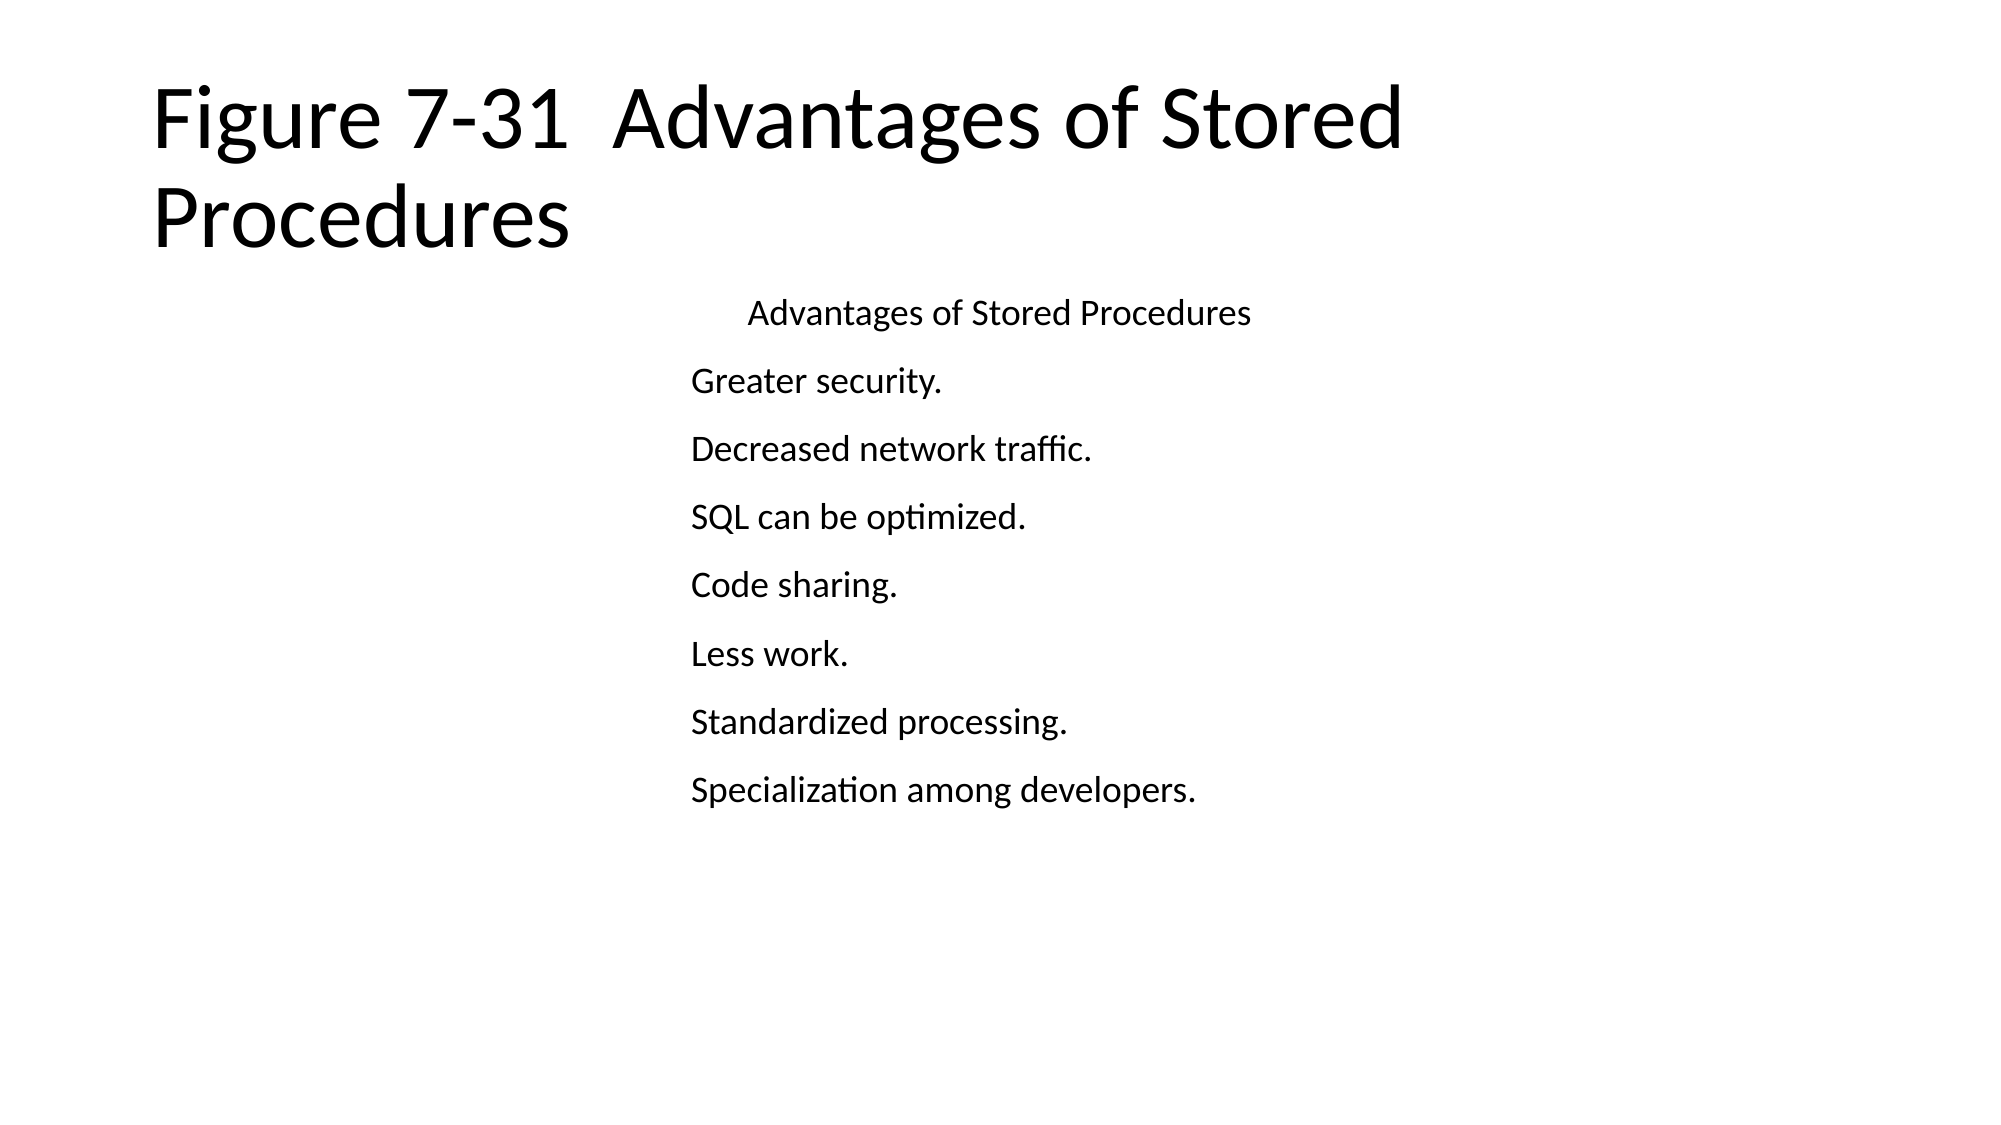

# Figure 7-31  Advantages of Stored Procedures
| Advantages of Stored Procedures |
| --- |
| Greater security. |
| Decreased network traffic. |
| SQL can be optimized. |
| Code sharing. |
| Less work. |
| Standardized processing. |
| Specialization among developers. |